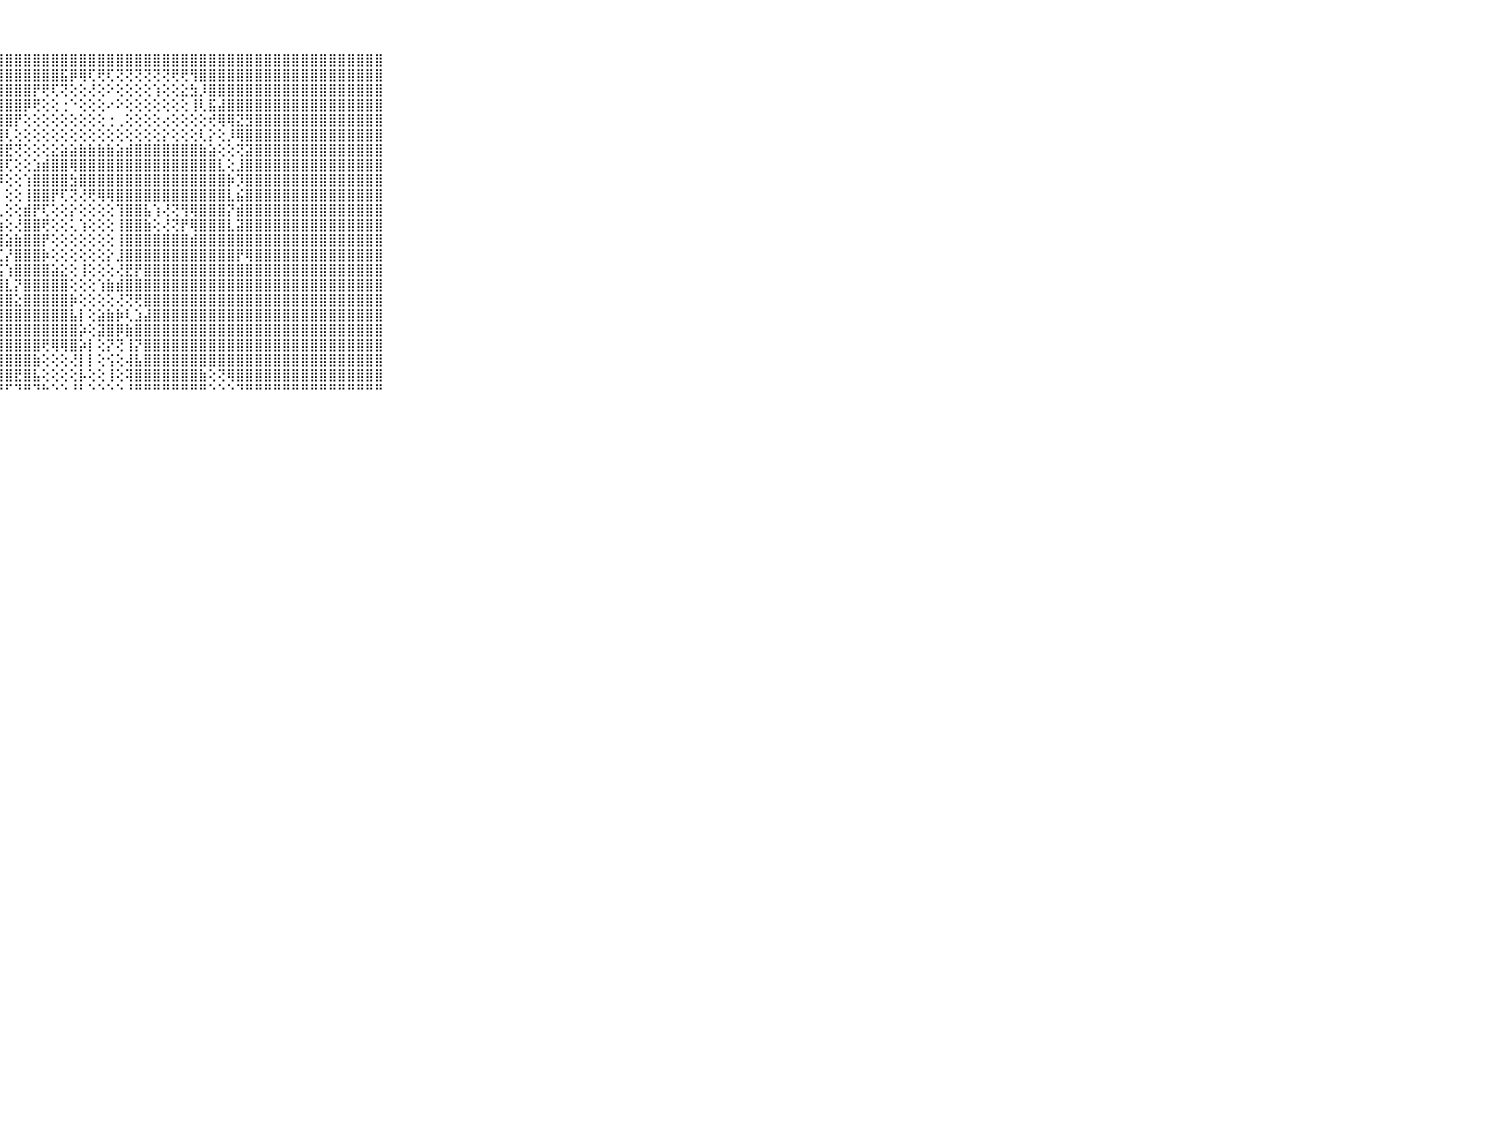

⠀⠀⠀⠀⠀⠀⠀⠀⠀⠀⠀⣿⣿⣿⣿⣿⣿⣿⣿⣿⣿⣿⣿⣿⣿⣿⣿⣿⣿⣿⣿⣿⣿⣿⣿⣿⣿⣿⣿⣿⣿⣿⣿⣿⣿⣿⣿⣿⣿⣿⣿⣿⣿⣿⣿⣿⣿⣿⣿⣿⣿⣿⣿⣿⣿⣿⣿⣿⣿⠀⠀⠀⠀⠀⠀⠀⠀⠀⠀⠀⠀
⠀⠀⠀⠀⠀⠀⠀⠀⠀⠀⠀⣿⣿⣿⣿⣿⣿⣿⣿⣿⣿⣿⣿⣿⣿⣿⣿⣿⣿⣿⣿⣿⣿⣿⣯⡿⢿⢏⢟⢏⢝⢝⢝⢝⢝⢝⢟⢟⢻⣿⣿⣿⣿⣿⣿⣿⣿⣿⣿⣿⣿⣿⣿⣿⣿⣿⣿⣿⣿⠀⠀⠀⠀⠀⠀⠀⠀⠀⠀⠀⠀
⠀⠀⠀⠀⠀⠀⠀⠀⠀⠀⠀⣿⣿⣿⣿⣿⣿⣿⣿⣿⣿⣿⣿⣿⣿⣿⣿⣿⣿⣿⣿⡟⢟⢏⢝⢕⢕⢜⢕⠕⢕⢕⢕⢕⢱⢕⢕⣕⣳⡸⣿⣿⣿⣿⣿⣿⣿⣿⣿⣿⣿⣿⣿⣿⣿⣿⣿⣿⣿⠀⠀⠀⠀⠀⠀⠀⠀⠀⠀⠀⠀
⠀⠀⠀⠀⠀⠀⠀⠀⠀⠀⠀⣿⣿⣿⣿⣿⣿⣿⣿⣿⣿⣿⣿⣿⣿⣿⣿⣿⣿⣿⡿⢟⢕⢕⢐⠑⢕⢕⢕⠔⠕⢕⢕⢕⢕⢕⢕⢕⢸⢇⣯⣼⣿⣿⣿⣿⣿⣿⣿⣿⣿⣿⣿⣿⣿⣿⣿⣿⣿⠀⠀⠀⠀⠀⠀⠀⠀⠀⠀⠀⠀
⠀⠀⠀⠀⠀⠀⠀⠀⠀⠀⠀⣿⣿⣿⣿⣿⣿⣿⣿⣿⣿⣿⣿⣿⣿⣿⣿⣿⣿⡟⢕⢕⢕⢕⢕⢕⢕⢕⢕⢐⢀⢕⢕⢕⢕⢔⢕⢕⢕⢕⢞⢿⢿⣝⣻⣿⣿⣿⣿⣿⣿⣿⣿⣿⣿⣿⣿⣿⣿⠀⠀⠀⠀⠀⠀⠀⠀⠀⠀⠀⠀
⠀⠀⠀⠀⠀⠀⠀⠀⠀⠀⠀⣿⣿⣿⣿⣿⣿⣿⣿⣿⣿⣿⣿⣿⣿⣿⣿⣾⢇⢕⢕⢕⢕⢕⢕⢕⢕⢕⢕⢕⢕⢕⢕⢕⢕⡕⢕⢕⢕⢇⡕⢕⡸⢿⣿⣿⣿⣿⣿⣿⣿⣿⣿⣿⣿⣿⣿⣿⣿⠀⠀⠀⠀⠀⠀⠀⠀⠀⠀⠀⠀
⠀⠀⠀⠀⠀⠀⠀⠀⠀⠀⠀⣿⣿⣿⣿⣿⣿⣿⣿⣿⣿⣿⣿⣿⣿⣿⣿⣿⣟⢝⢕⢕⢕⣕⣵⣵⣷⣷⣷⣷⣵⣾⣿⣿⣿⣿⣿⣿⣿⣷⣵⢕⢕⢝⣽⣿⣿⣿⣿⣿⣿⣿⣿⣿⣿⣿⣿⣿⣿⠀⠀⠀⠀⠀⠀⠀⠀⠀⠀⠀⠀
⠀⠀⠀⠀⠀⠀⠀⠀⠀⠀⠀⣿⣿⣿⣿⣿⣿⣿⣿⣿⣿⣿⣿⣿⣿⣿⣿⣿⢏⢕⢕⣱⣾⣿⣿⢿⣿⣿⣿⣿⣿⣿⣿⣿⣿⣿⣿⣿⣿⣿⣿⣇⢕⣸⣿⣿⣿⣿⣿⣿⣿⣿⣿⣿⣿⣿⣿⣿⣿⠀⠀⠀⠀⠀⠀⠀⠀⠀⠀⠀⠀
⠀⠀⠀⠀⠀⠀⠀⠀⠀⠀⠀⣿⣿⣿⣿⣿⣿⣿⣿⣿⣿⣿⣿⣿⣿⣿⣿⡿⢕⢕⢱⣿⣿⣿⣿⣳⣿⣿⣿⣿⣿⣿⣿⣿⣿⣿⣿⣿⣿⣿⣿⣿⡷⡹⣿⣿⣿⣿⣿⣿⣿⣿⣿⣿⣿⣿⣿⣿⣿⠀⠀⠀⠀⠀⠀⠀⠀⠀⠀⠀⠀
⠀⠀⠀⠀⠀⠀⠀⠀⠀⠀⠀⣿⣿⣿⣿⣿⣿⣿⣿⣿⣿⣿⣿⣿⣿⣿⣿⡇⢕⢕⢸⣿⣿⡟⢏⢝⢜⢟⢿⢿⣿⣿⣿⣿⣿⣿⣿⣿⣿⣿⣿⣿⣇⣮⣿⣿⣿⣿⣿⣿⣿⣿⣿⣿⣿⣿⣿⣿⣿⠀⠀⠀⠀⠀⠀⠀⠀⠀⠀⠀⠀
⠀⠀⠀⠀⠀⠀⠀⠀⠀⠀⠀⣿⣿⣿⣿⣿⣿⣿⣿⣿⣿⣿⣿⣿⣿⣿⣿⣇⢕⢕⣾⡟⢏⢕⢕⡕⢕⢕⢕⢕⢹⣿⣿⣧⢱⢜⢝⢻⢿⣿⣿⣿⡝⣾⣿⣿⣿⣿⣿⣿⣿⣿⣿⣿⣿⣿⣿⣿⣿⠀⠀⠀⠀⠀⠀⠀⠀⠀⠀⠀⠀
⠀⠀⠀⠀⠀⠀⠀⠀⠀⠀⠀⣿⣿⣿⣿⣿⣿⣿⣿⣿⣿⣿⣿⣿⣿⣿⣿⣷⢕⢜⣿⣿⢟⢕⢕⢅⢱⢕⢕⢕⢸⣿⣿⣷⢕⢜⢝⡟⢿⣿⣿⣿⣇⣽⣿⣿⣿⣿⣿⣿⣿⣿⣿⣿⣿⣿⣿⣿⣿⠀⠀⠀⠀⠀⠀⠀⠀⠀⠀⠀⠀
⠀⠀⠀⠀⠀⠀⠀⠀⠀⠀⠀⣿⣿⣿⣿⣿⣿⣿⣿⣿⣿⣿⣿⣿⣿⣿⣿⣿⣵⣷⣿⣿⡟⢕⢕⢕⢕⢕⢕⢕⢸⣿⣿⣿⣿⣿⣿⣿⣾⣿⣿⣿⣿⣿⣿⣿⣿⣿⣿⣿⣿⣿⣿⣿⣿⣿⣿⣿⣿⠀⠀⠀⠀⠀⠀⠀⠀⠀⠀⠀⠀
⠀⠀⠀⠀⠀⠀⠀⠀⠀⠀⠀⣿⣿⣿⣿⣿⣿⣿⣿⣿⣿⣿⣿⣿⣿⣿⣧⣎⡜⣿⣿⣿⡷⢕⢕⢕⢕⢕⢕⡕⣸⣿⣿⣿⣿⣿⣿⣿⣿⣿⣿⣿⣿⡟⢿⣿⣿⣿⣿⣿⣿⣿⣿⣿⣿⣿⣿⣿⣿⠀⠀⠀⠀⠀⠀⠀⠀⠀⠀⠀⠀
⠀⠀⠀⠀⠀⠀⠀⠀⠀⠀⠀⣿⣿⣿⣿⣿⣿⣿⣿⣿⣿⣿⣿⣿⣿⣿⣿⣯⢱⣿⣿⣿⣿⣵⣕⢕⢸⢕⢕⢕⢜⣟⡟⣿⣿⣿⣿⣿⣿⣿⣿⣿⣿⣿⣿⣿⣿⣿⣿⣿⣿⣿⣿⣿⣿⣿⣿⣿⣿⠀⠀⠀⠀⠀⠀⠀⠀⠀⠀⠀⠀
⠀⠀⠀⠀⠀⠀⠀⠀⠀⠀⠀⣿⣿⣿⣿⣿⣿⣿⣿⣿⣿⣿⣿⣿⣿⣿⣿⣾⣇⡝⣿⣿⣿⣿⣿⢕⢕⢕⢱⣷⣾⣿⣿⣿⣿⣿⣿⣿⣿⣿⣿⣿⣿⣿⣿⣿⣿⣿⣿⣿⣿⣿⣿⣿⣿⣿⣿⣿⣿⠀⠀⠀⠀⠀⠀⠀⠀⠀⠀⠀⠀
⠀⠀⠀⠀⠀⠀⠀⠀⠀⠀⠀⣿⣿⣿⣿⣿⣿⣿⣿⣿⣿⣿⣿⣿⣿⣿⣿⣿⣿⣕⣿⣿⣿⣿⣿⡷⢕⢕⢕⢕⢜⢝⢟⣿⣿⣿⣿⣿⣿⣿⣿⣿⣿⣿⣿⣿⣿⣿⣿⣿⣿⣿⣿⣿⣿⣿⣿⣿⣿⠀⠀⠀⠀⠀⠀⠀⠀⠀⠀⠀⠀
⠀⠀⠀⠀⠀⠀⠀⠀⠀⠀⠀⣿⣿⣿⣿⣿⣿⣿⣿⣿⣿⣿⣿⣿⣿⣿⣿⣿⣿⣿⣿⣿⣿⣿⣿⣧⡇⢕⣵⣷⡷⢇⣱⣼⣿⣿⣿⣿⣿⣿⣿⣿⣿⣿⣿⣿⣿⣿⣿⣿⣿⣿⣿⣿⣿⣿⣿⣿⣿⠀⠀⠀⠀⠀⠀⠀⠀⠀⠀⠀⠀
⠀⠀⠀⠀⠀⠀⠀⠀⠀⠀⠀⣿⣿⣿⣿⣿⣿⣿⣿⣿⣿⣿⣿⣿⣿⣿⣿⣿⣿⣿⣿⣿⣿⣿⣿⣿⡵⢕⣽⣿⡿⣷⣿⣿⣿⣿⣿⣿⣿⣿⣿⣿⣿⣿⣿⣿⣿⣿⣿⣿⣿⣿⣿⣿⣿⣿⣿⣿⣿⠀⠀⠀⠀⠀⠀⠀⠀⠀⠀⠀⠀
⠀⠀⠀⠀⠀⠀⠀⠀⠀⠀⠀⣿⣿⣿⣿⣿⣿⣿⣿⣿⣿⣿⣿⣿⣿⣿⣿⣿⣿⣿⣿⣿⢟⢿⢿⣿⡵⡇⢕⡝⢝⢸⡝⣿⣿⣿⣿⣿⣿⣿⣿⣿⣿⣿⣿⣿⣿⣿⣿⣿⣿⣿⣿⣿⣿⣿⣿⣿⣿⠀⠀⠀⠀⠀⠀⠀⠀⠀⠀⠀⠀
⠀⠀⠀⠀⠀⠀⠀⠀⠀⠀⠀⣿⣿⣿⣿⣿⣿⣿⣿⣿⣿⣿⣿⣿⣿⣿⣿⣿⣿⣿⣿⣷⢕⢕⢕⢜⡇⡇⢕⢪⢕⢼⣧⣿⣿⣿⣿⣿⣿⣿⣿⣿⣿⣿⣿⣿⣿⣿⣿⣿⣿⣿⣿⣿⣿⣿⣿⣿⣿⠀⠀⠀⠀⠀⠀⠀⠀⠀⠀⠀⠀
⠀⠀⠀⠀⠀⠀⠀⠀⠀⠀⠀⣿⣿⣿⣿⣿⣿⣿⣿⣿⣿⣿⣿⣿⣿⣿⣿⣿⣿⣟⣿⣧⢕⢕⢕⢕⡧⢕⢕⢸⢕⢽⣿⣿⣿⣿⣿⣿⣿⣷⢕⢝⢿⣿⣿⣿⣿⣿⣿⣿⣿⣿⣿⣿⣿⣿⣿⣿⣿⠀⠀⠀⠀⠀⠀⠀⠀⠀⠀⠀⠀
⠀⠀⠀⠀⠀⠀⠀⠀⠀⠀⠀⠛⠛⠛⠛⠛⠛⠛⠛⠛⠛⠛⠛⠛⠛⠛⠛⠛⠋⠙⠛⠙⠓⠑⠑⠘⠃⠑⠑⠑⠑⠘⠛⠛⠛⠛⠛⠛⠛⠛⠑⠑⠑⠙⠛⠛⠛⠛⠛⠛⠛⠛⠛⠛⠛⠛⠛⠛⠛⠀⠀⠀⠀⠀⠀⠀⠀⠀⠀⠀⠀